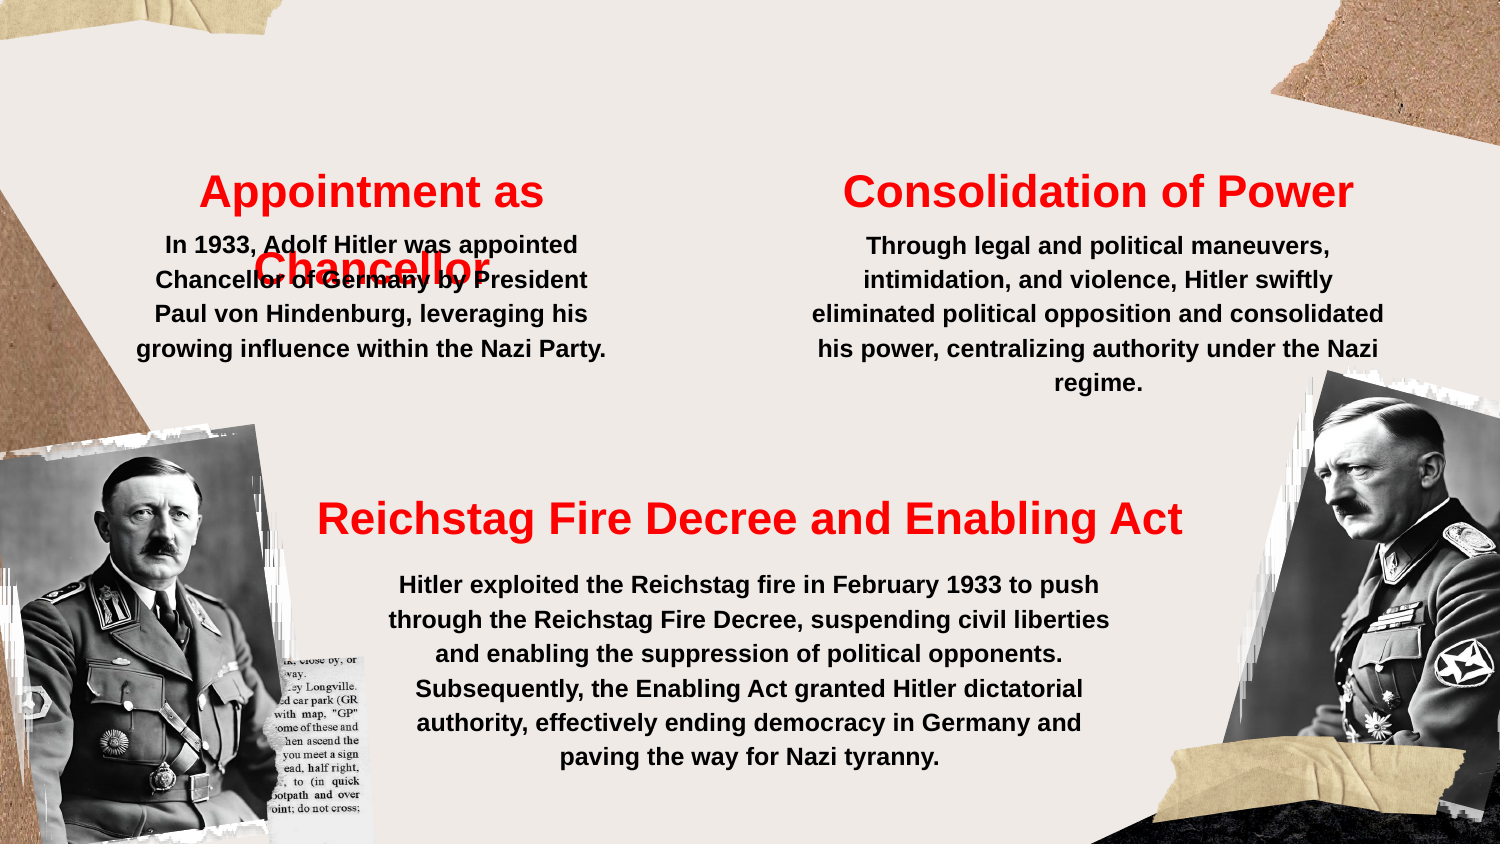

Appointment as Chancellor
Consolidation of Power
In 1933, Adolf Hitler was appointed Chancellor of Germany by President Paul von Hindenburg, leveraging his growing influence within the Nazi Party.
Through legal and political maneuvers, intimidation, and violence, Hitler swiftly eliminated political opposition and consolidated his power, centralizing authority under the Nazi regime.

Reichstag Fire Decree and Enabling Act
Hitler exploited the Reichstag fire in February 1933 to push through the Reichstag Fire Decree, suspending civil liberties and enabling the suppression of political opponents. Subsequently, the Enabling Act granted Hitler dictatorial authority, effectively ending democracy in Germany and paving the way for Nazi tyranny.